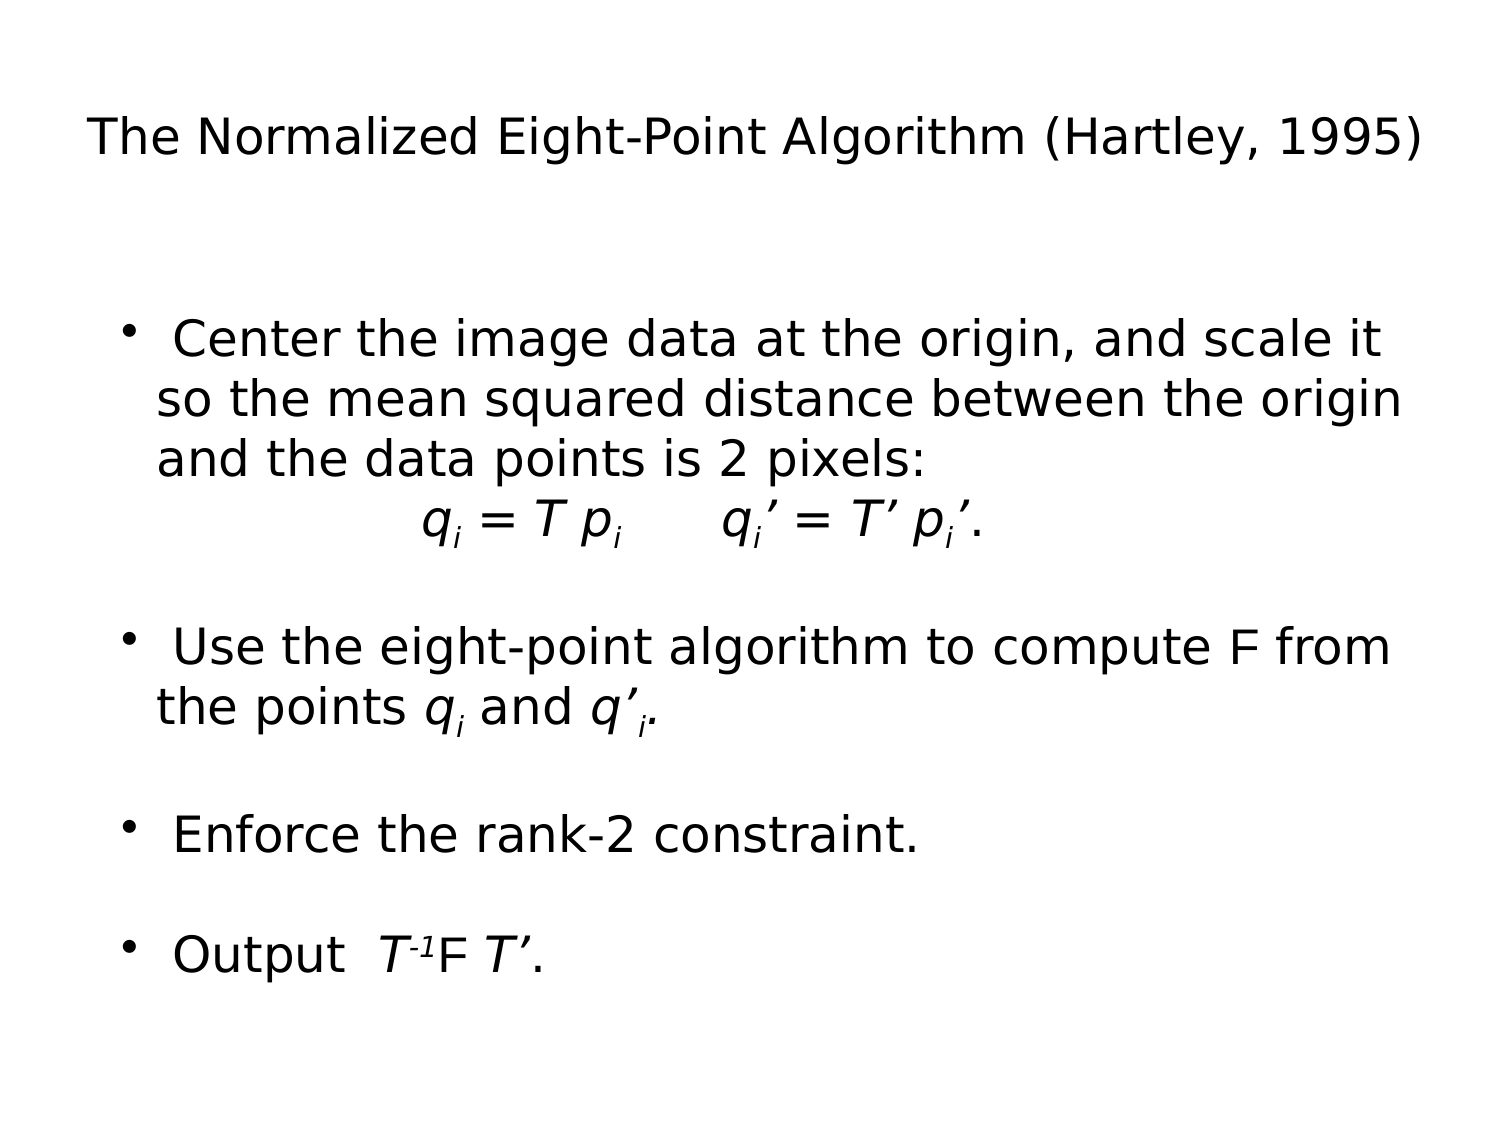

The Normalized Eight-Point Algorithm (Hartley, 1995)
 Center the image data at the origin, and scale it so the mean squared distance between the origin and the data points is 2 pixels:
		qi = T pi 	qi’ = T’ pi’.

 Use the eight-point algorithm to compute F from the points qi and q’i.

 Enforce the rank-2 constraint.

 Output  T-1F T’.